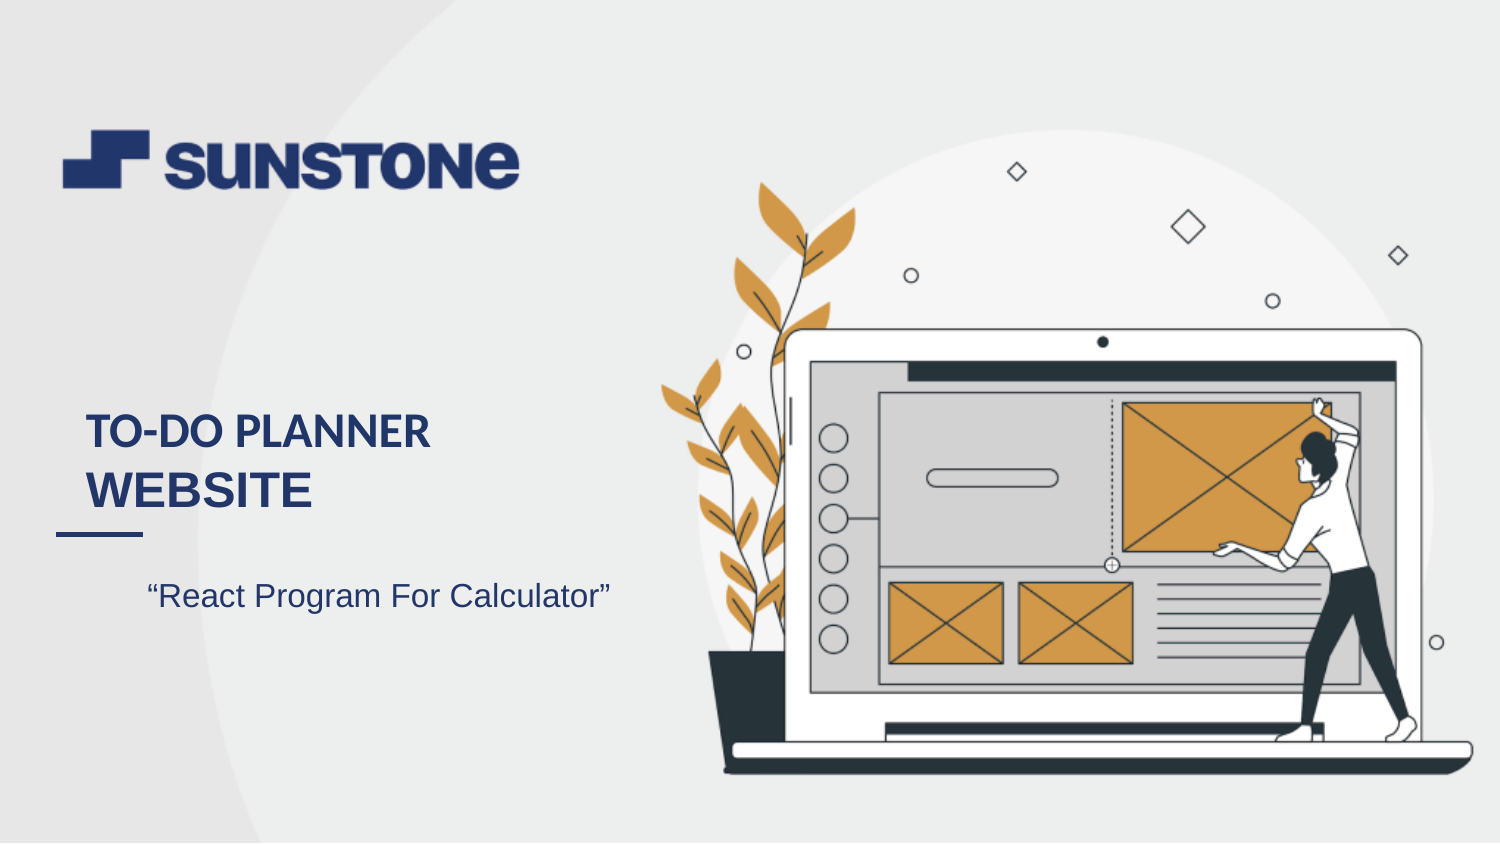

TO-DO PLANNER
WEBSITE
“React Program For Calculator”